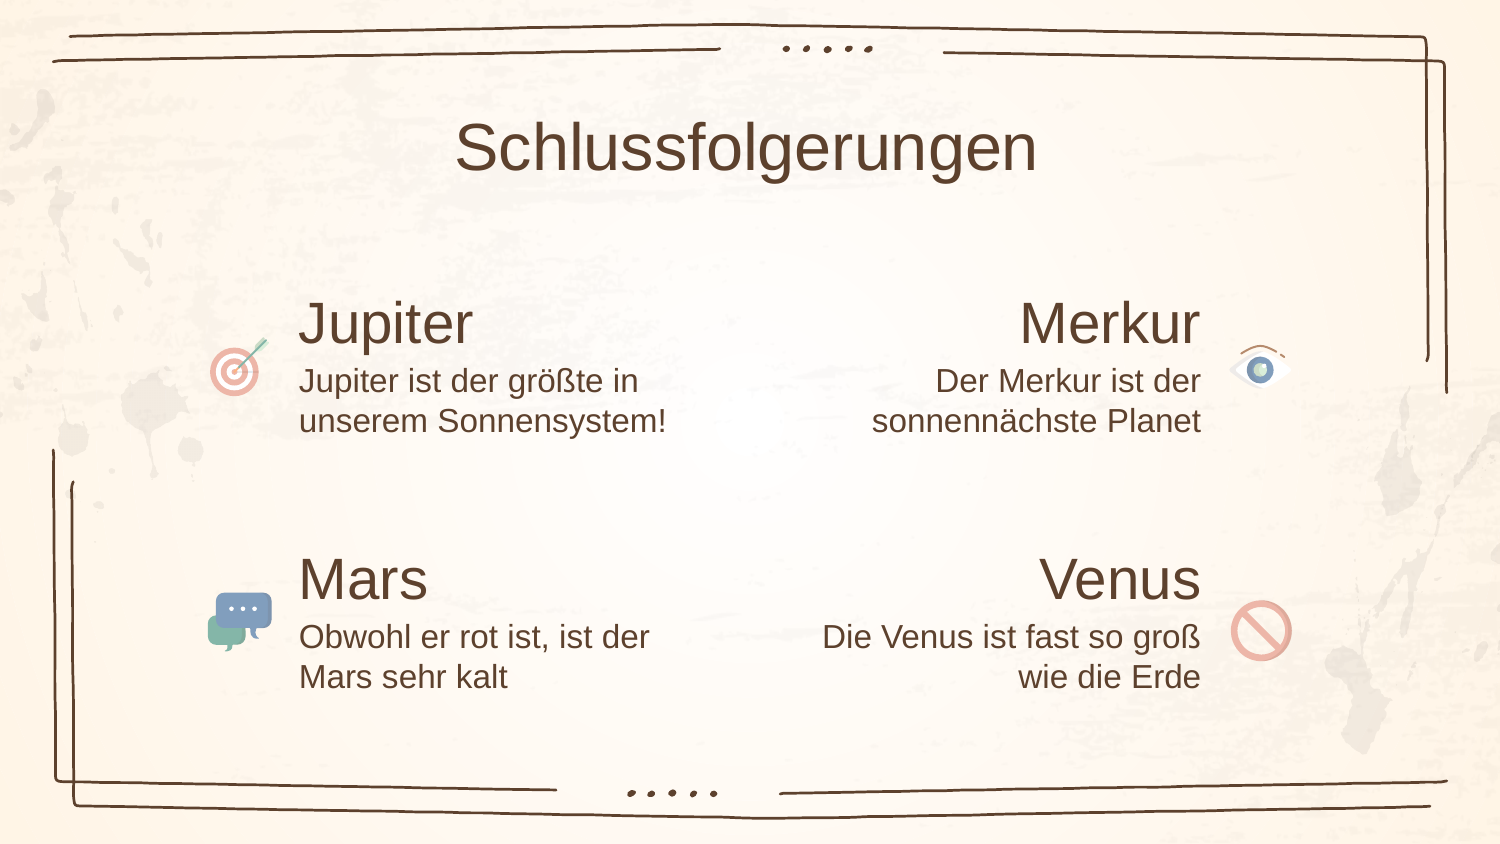

# ​​Schlussfolgerungen
Jupiter
Merkur

Jupiter ist der größte in unserem Sonnensystem!
Der Merkur ist der sonnennächste Planet

Mars
Venus

Obwohl er rot ist, ist der Mars sehr kalt
Die Venus ist fast so groß wie die Erde